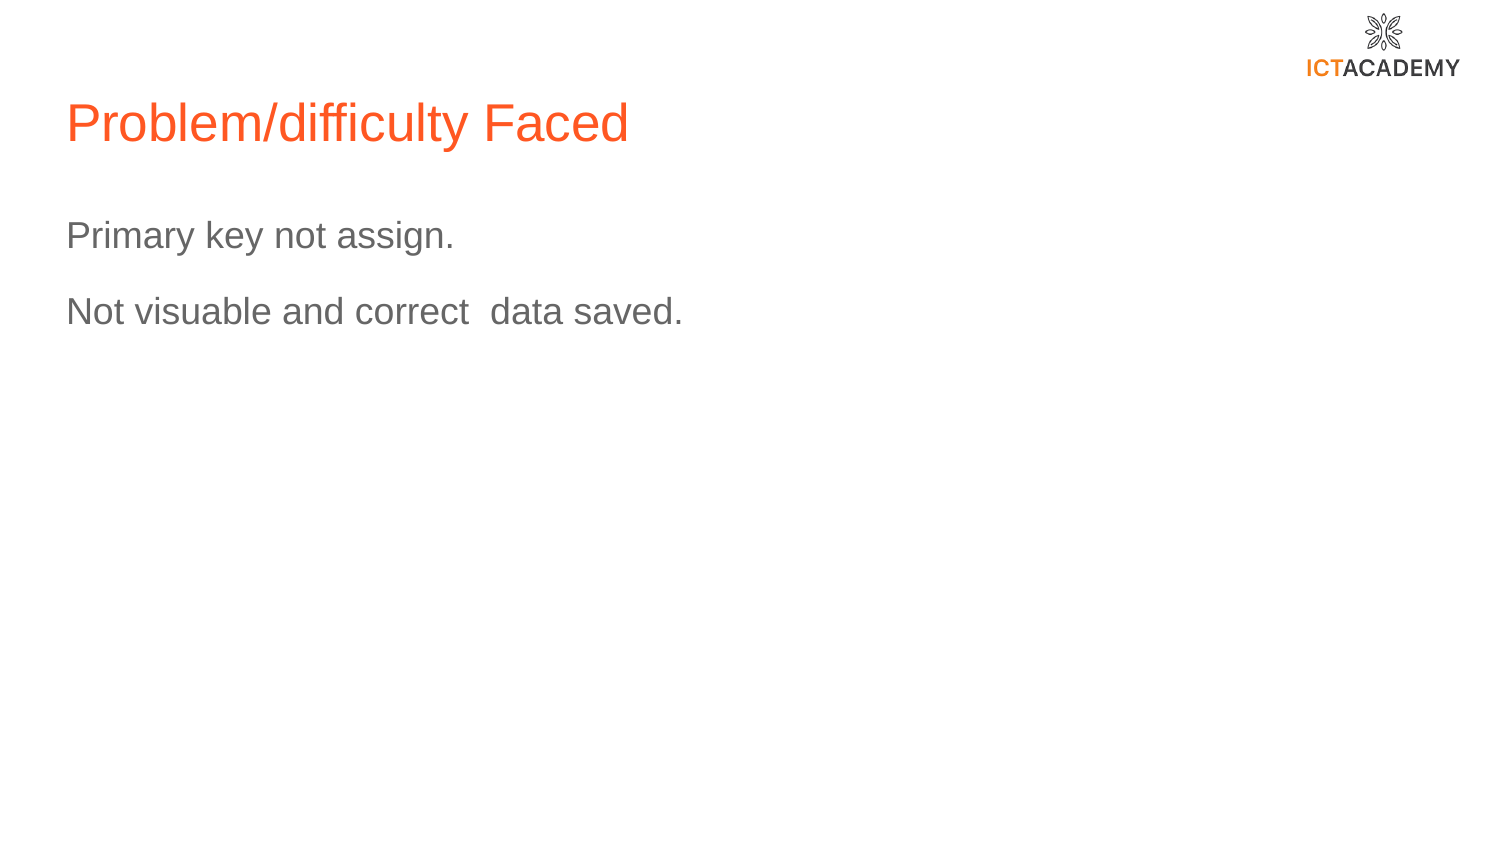

# Problem/difficulty Faced
Primary key not assign.
Not visuable and correct  data saved.